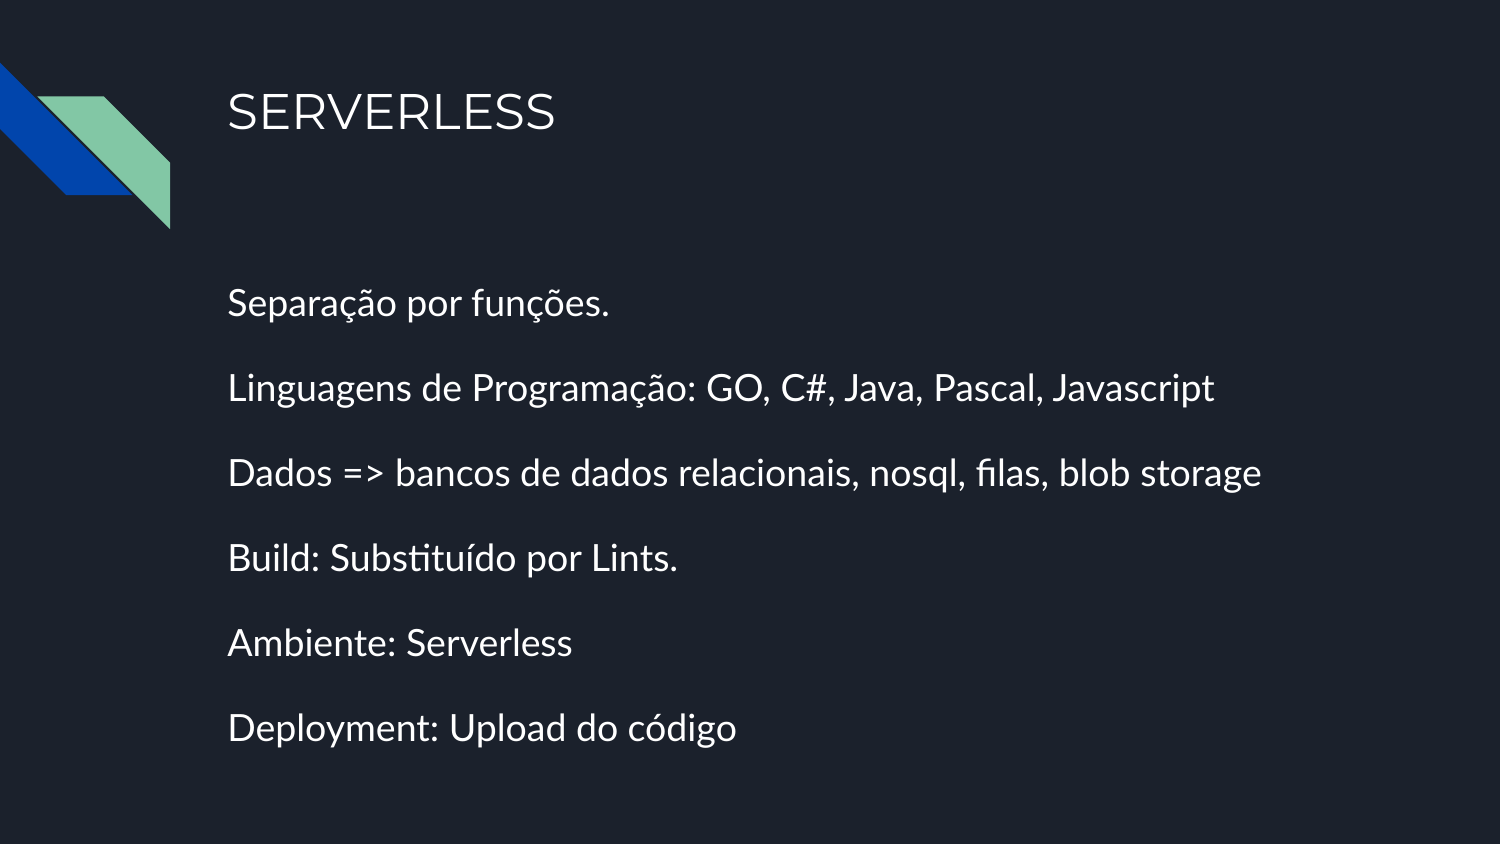

SERVERLESS
Separação por funções.
Linguagens de Programação: GO, C#, Java, Pascal, Javascript
Dados => bancos de dados relacionais, nosql, filas, blob storage
Build: Substituído por Lints.
Ambiente: Serverless
Deployment: Upload do código